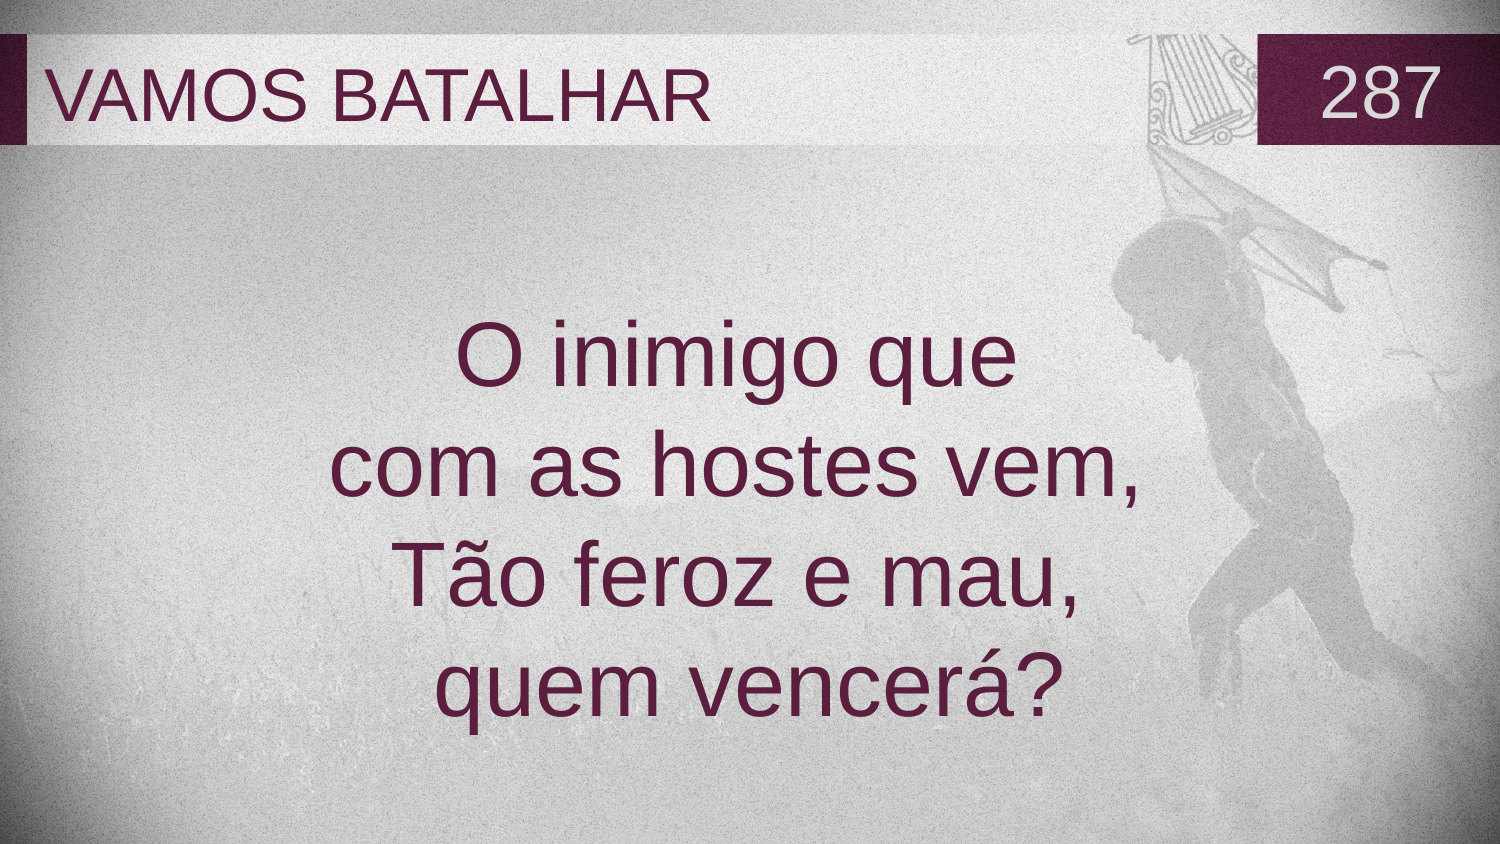

# VAMOS BATALHAR
287
O inimigo que
com as hostes vem,
Tão feroz e mau,
quem vencerá?